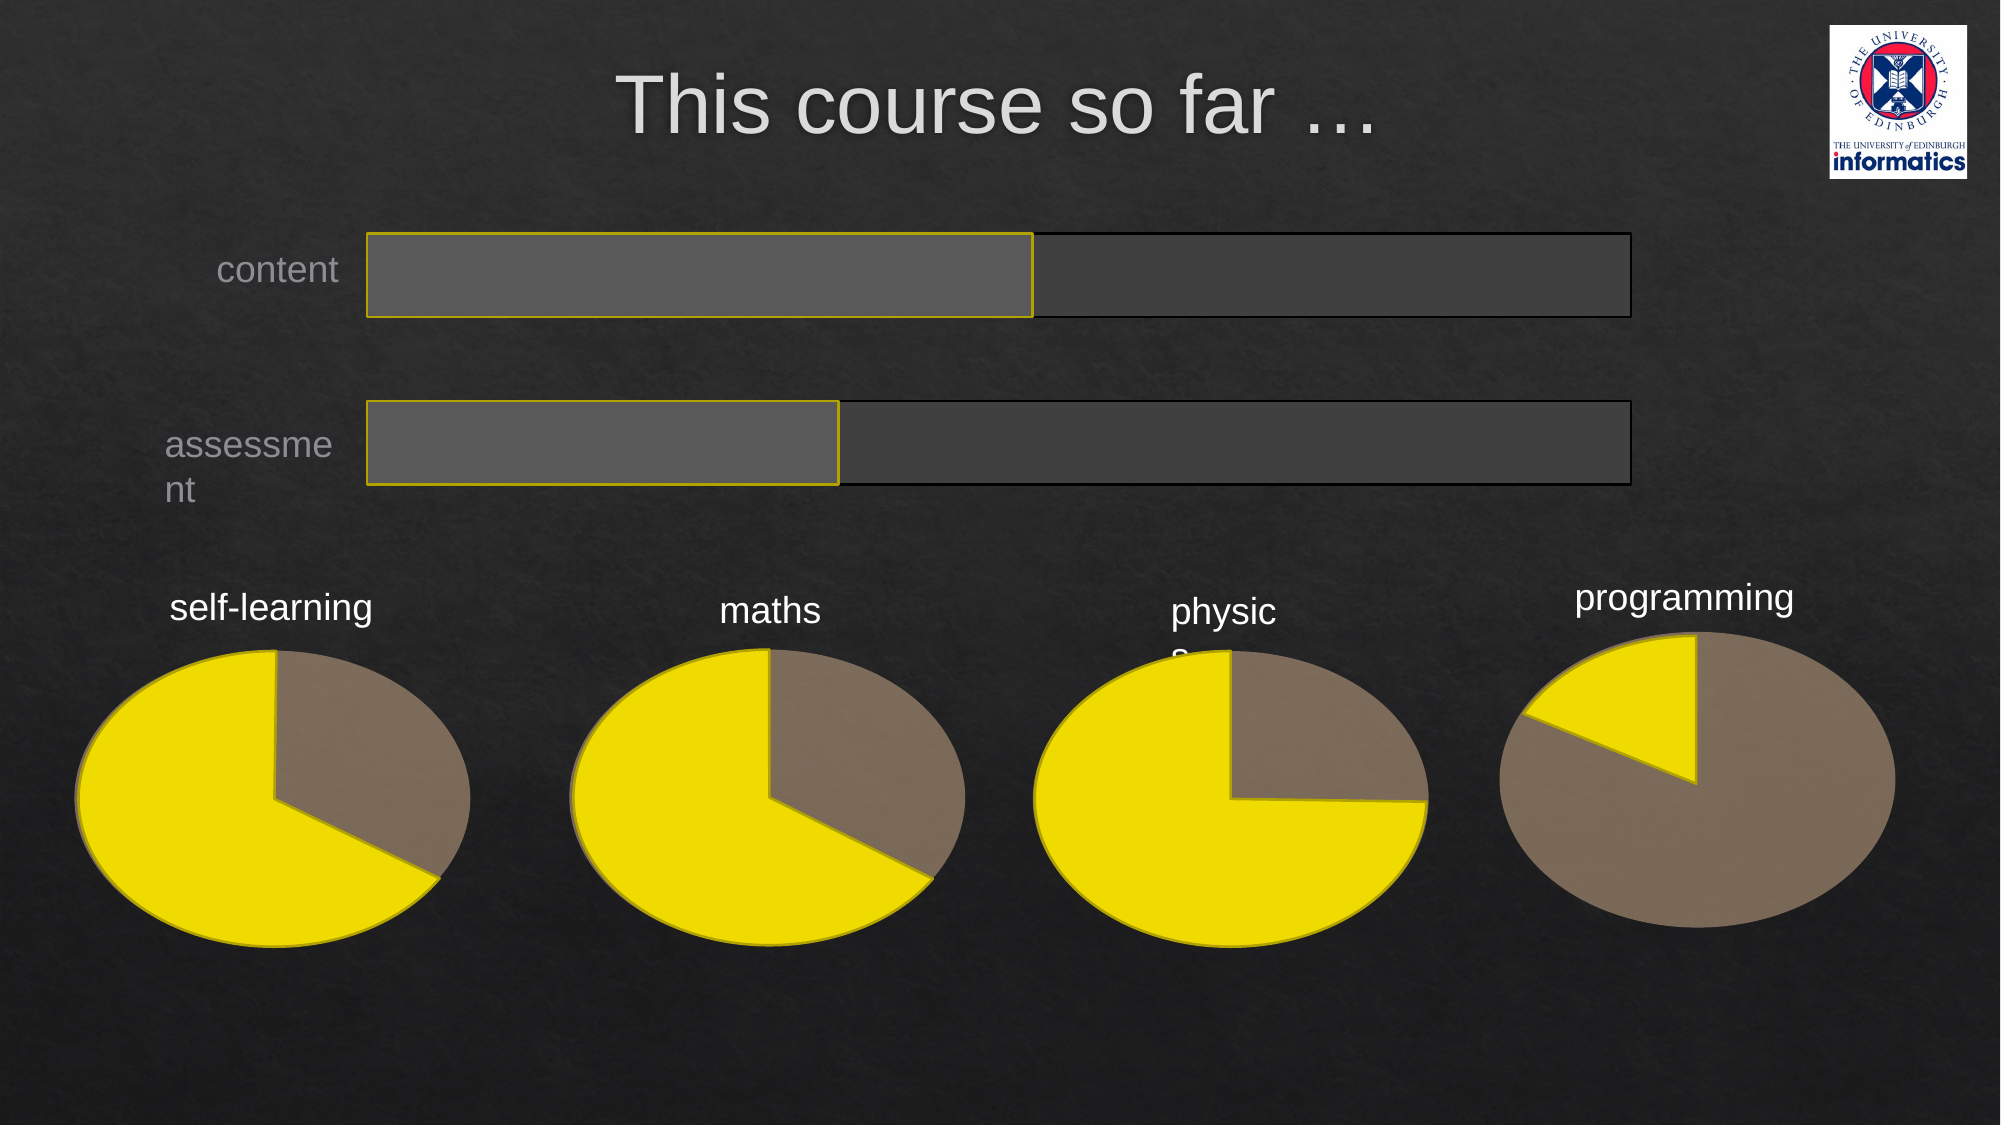

# This course so far …

content

assessment
programming
self-learning
maths
physics